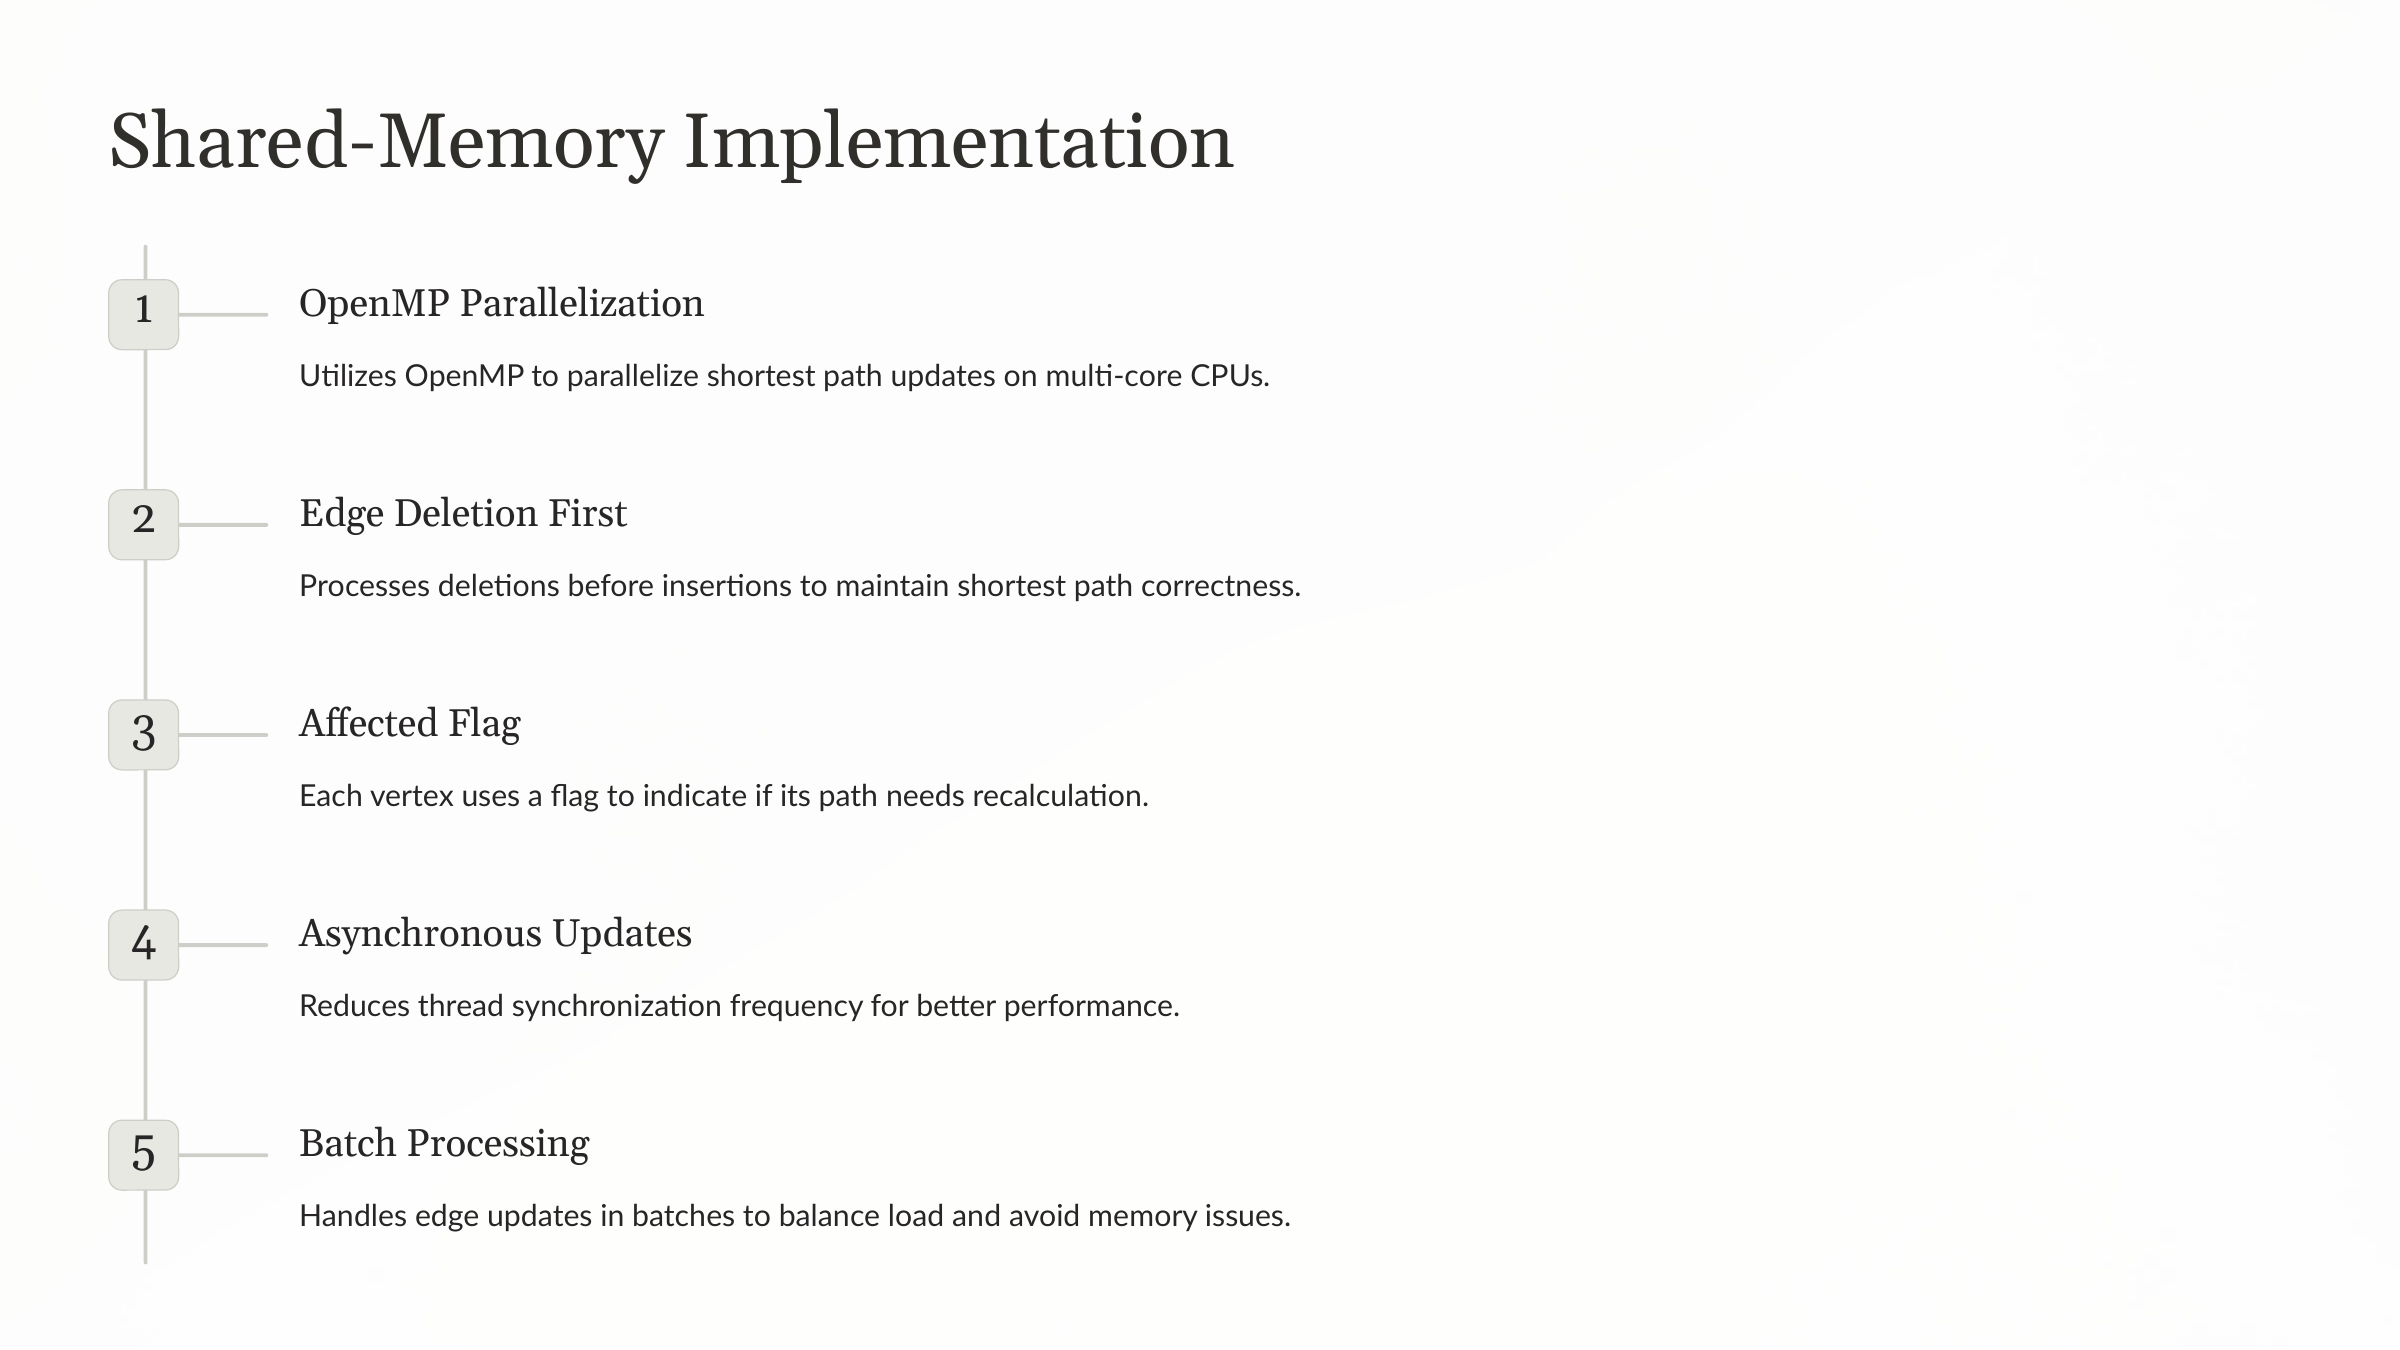

Shared-Memory Implementation

OpenMP Parallelization

1

Utilizes OpenMP to parallelize shortest path updates on multi-core CPUs.
Edge Deletion First

2

Processes deletions before insertions to maintain shortest path correctness.
Affected Flag

3

Each vertex uses a flag to indicate if its path needs recalculation.
Asynchronous Updates

4

Reduces thread synchronization frequency for better performance.
Batch Processing

5

Handles edge updates in batches to balance load and avoid memory issues.